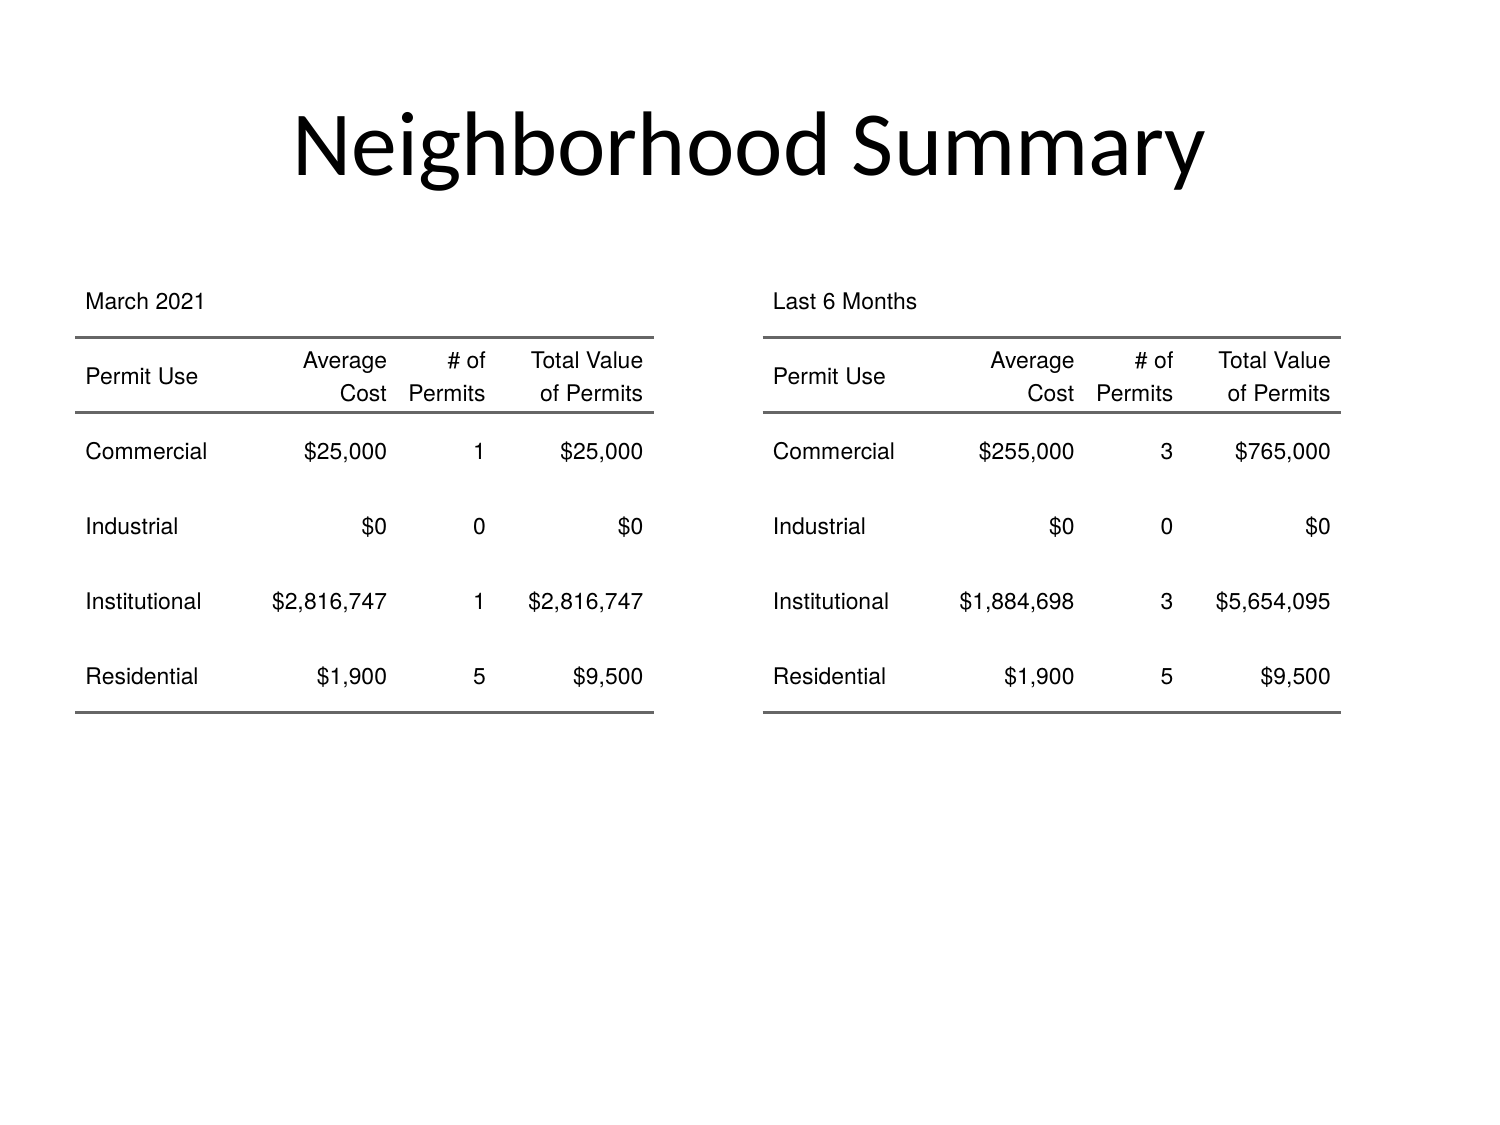

# Neighborhood Summary
| March 2021 | March 2021 | March 2021 | March 2021 |
| --- | --- | --- | --- |
| Permit Use | Average Cost | # of Permits | Total Value of Permits |
| Commercial | $25,000 | 1 | $25,000 |
| Industrial | $0 | 0 | $0 |
| Institutional | $2,816,747 | 1 | $2,816,747 |
| Residential | $1,900 | 5 | $9,500 |
| Last 6 Months | Last 6 Months | Last 6 Months | Last 6 Months |
| --- | --- | --- | --- |
| Permit Use | Average Cost | # of Permits | Total Value of Permits |
| Commercial | $255,000 | 3 | $765,000 |
| Industrial | $0 | 0 | $0 |
| Institutional | $1,884,698 | 3 | $5,654,095 |
| Residential | $1,900 | 5 | $9,500 |